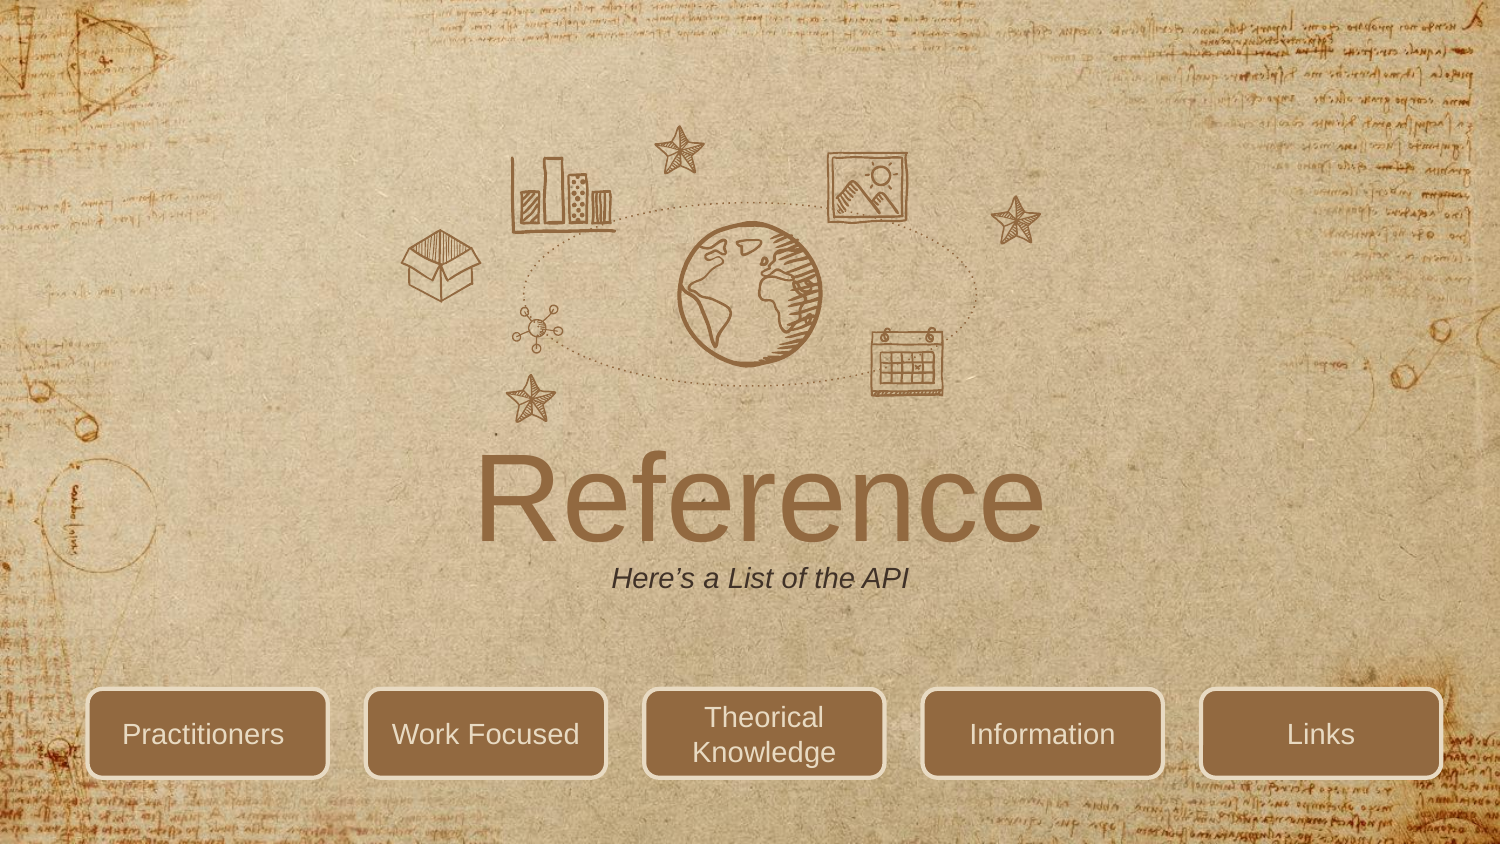

Reference
Here’s a List of the API
Practitioners
Work Focused
Theorical Knowledge
Information
Links